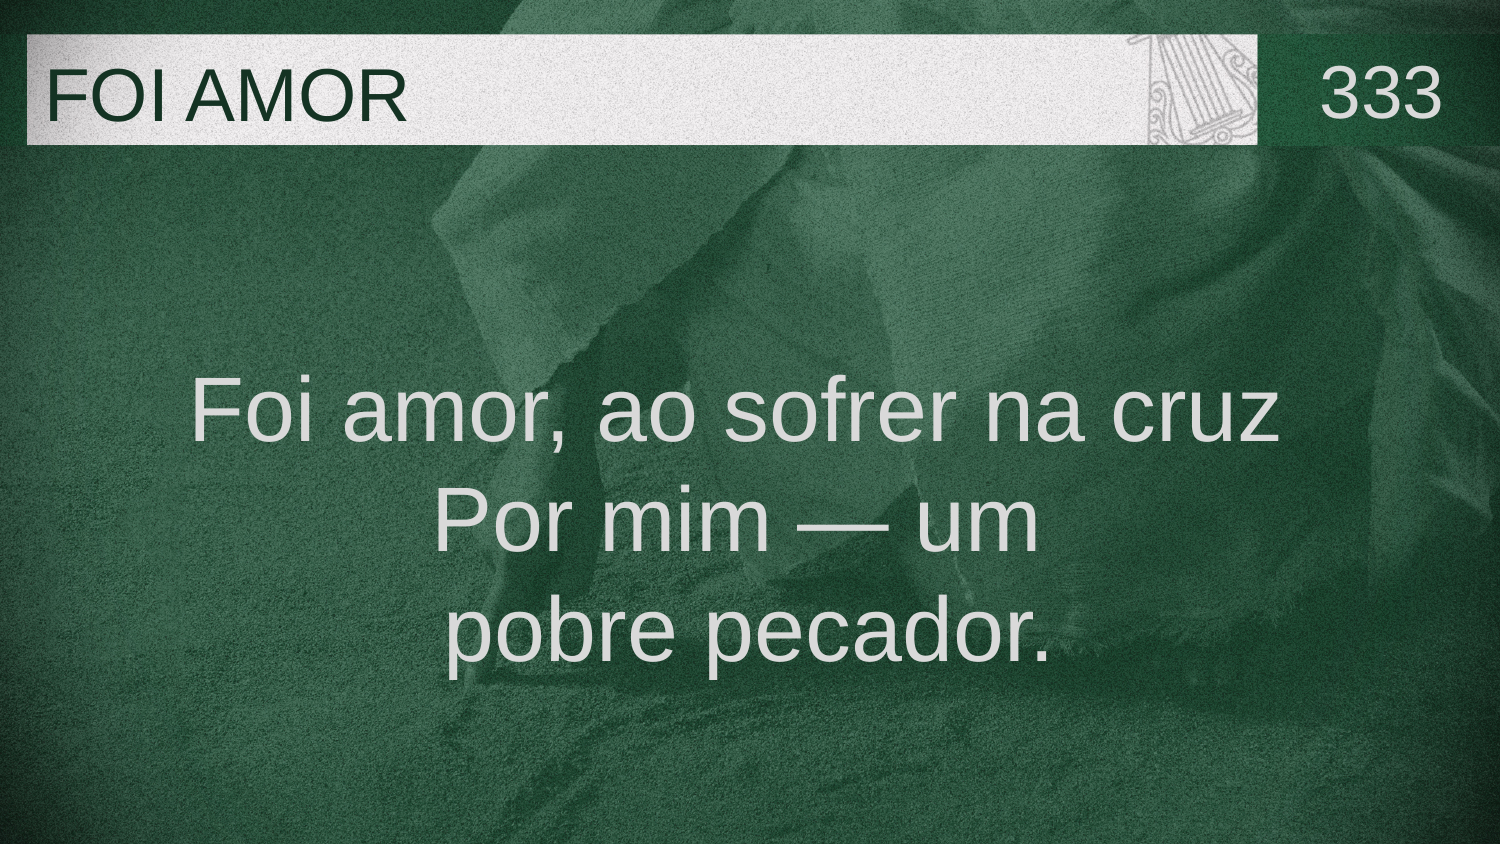

# FOI AMOR
333
Foi amor, ao sofrer na cruz
Por mim — um
pobre pecador.